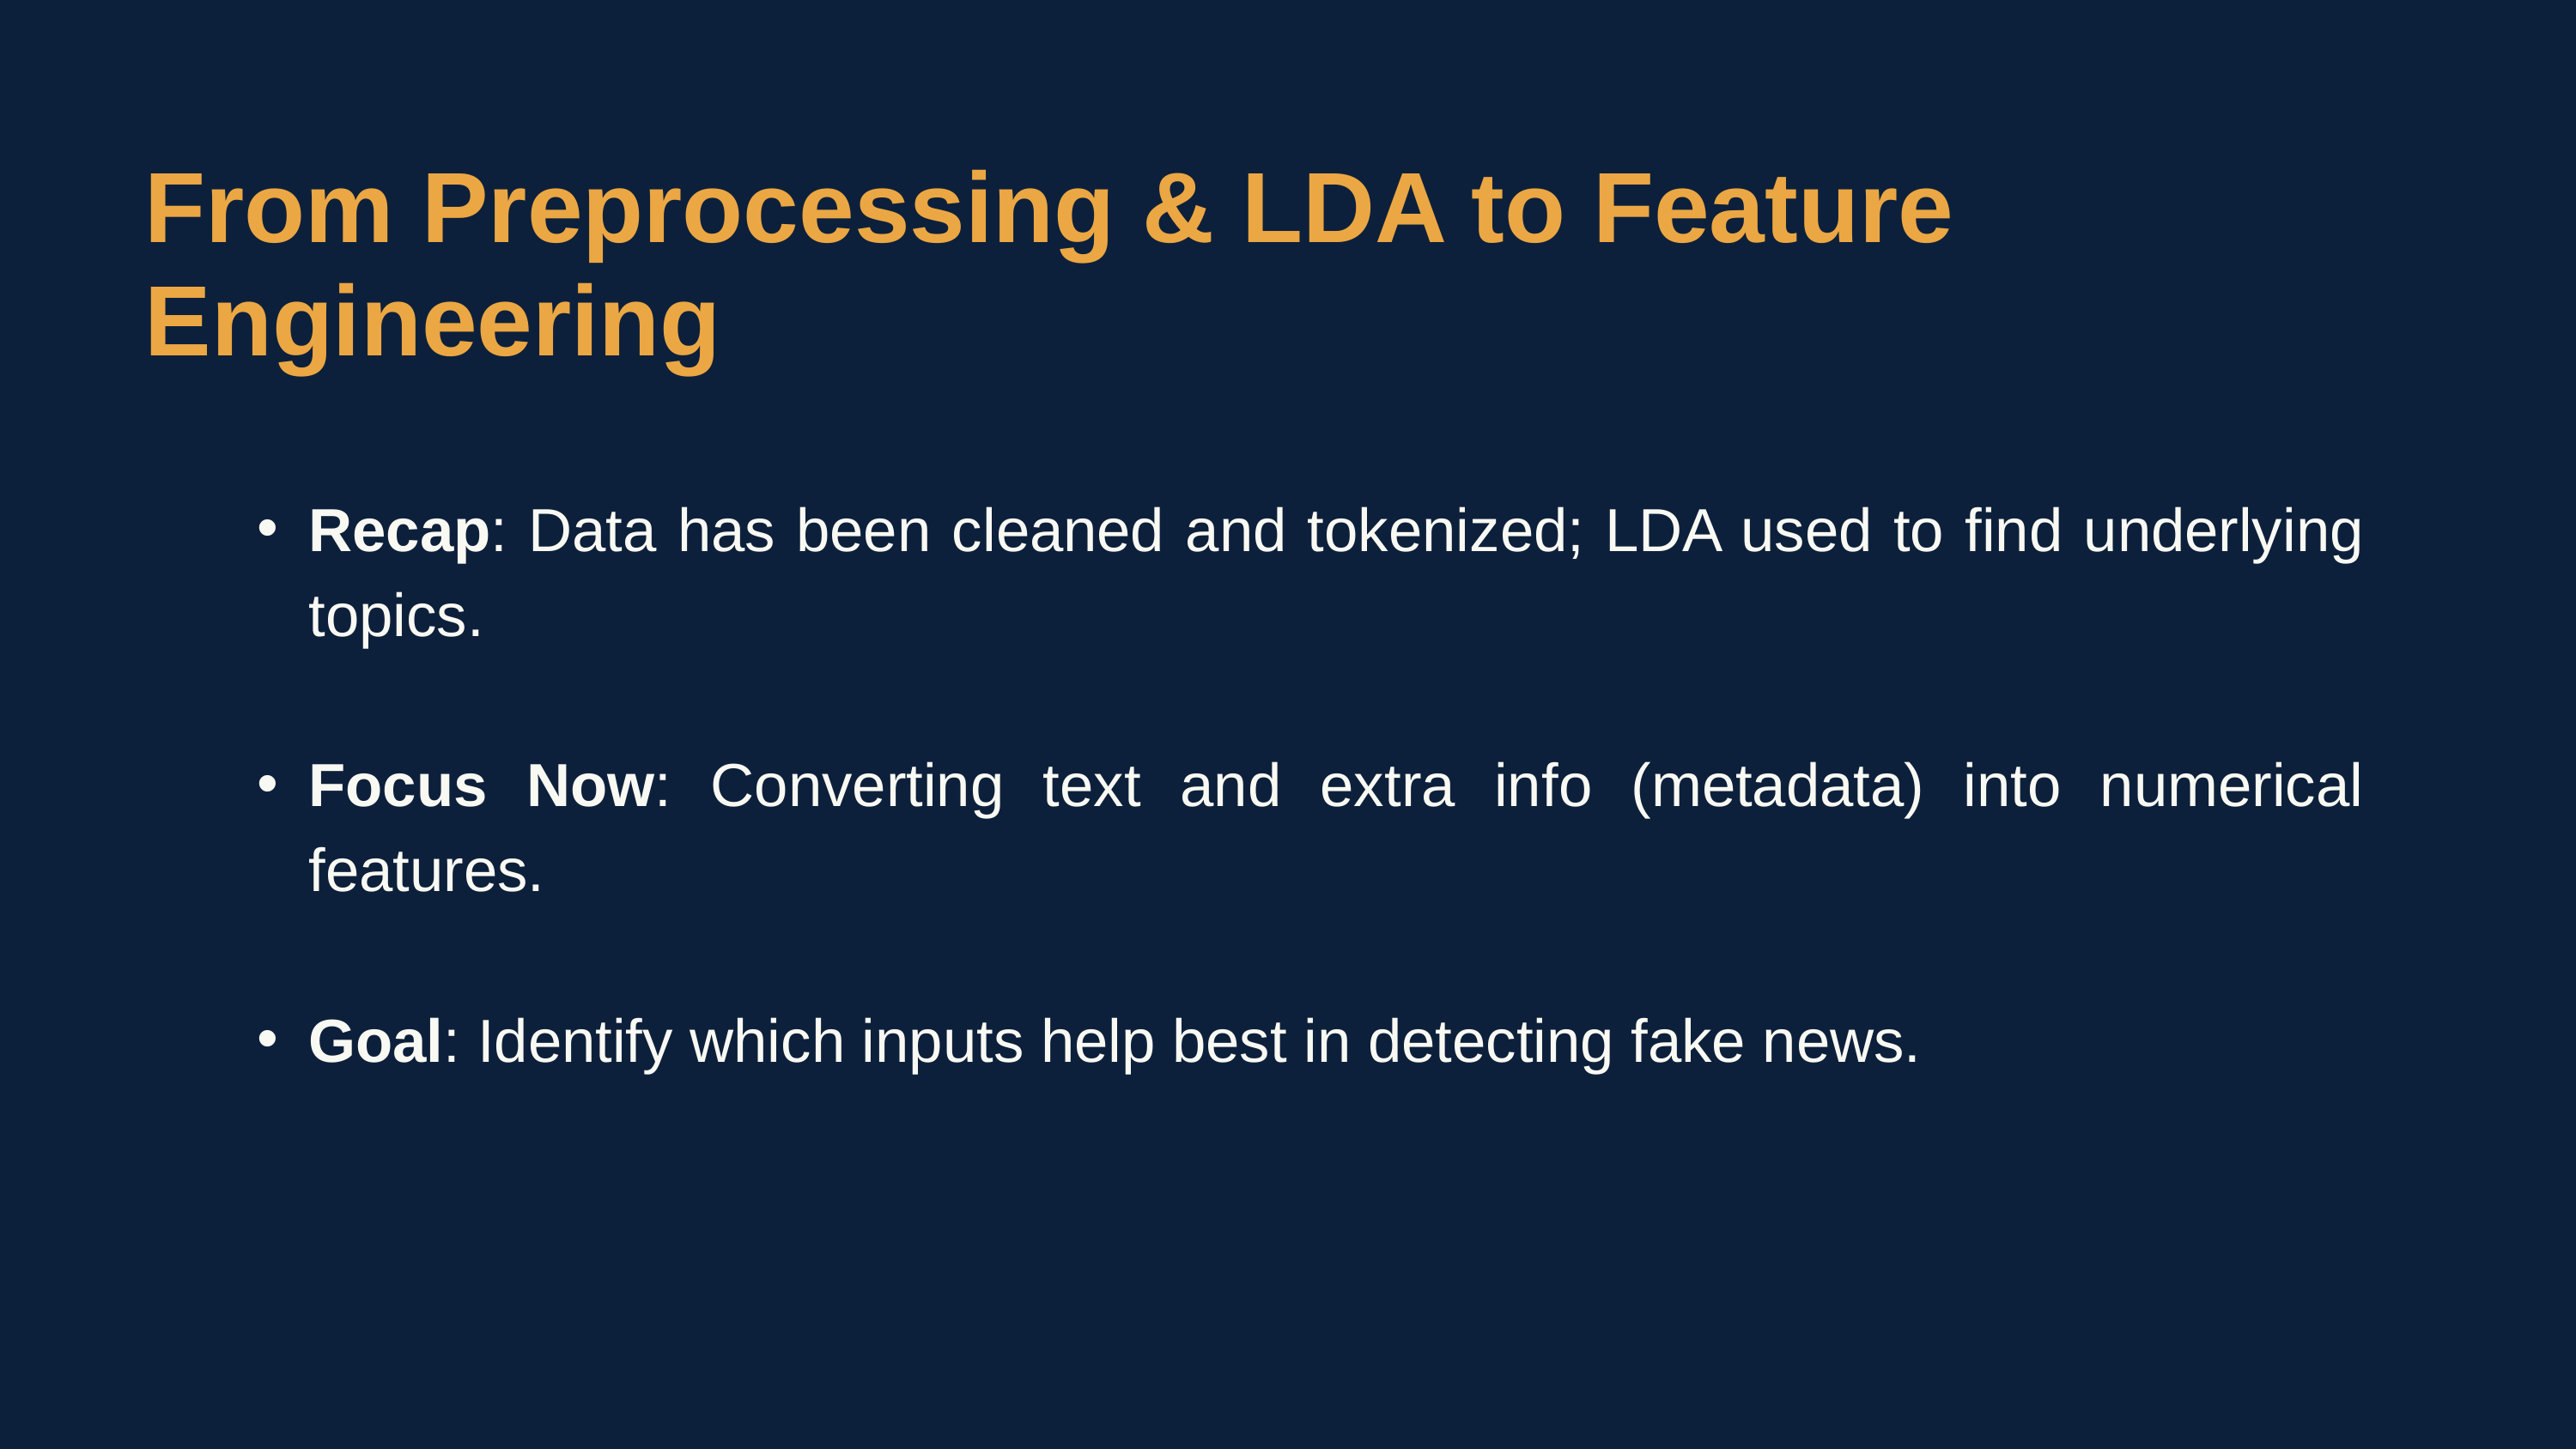

From Preprocessing & LDA to Feature Engineering
Recap: Data has been cleaned and tokenized; LDA used to find underlying topics.

Focus Now: Converting text and extra info (metadata) into numerical features.

Goal: Identify which inputs help best in detecting fake news.